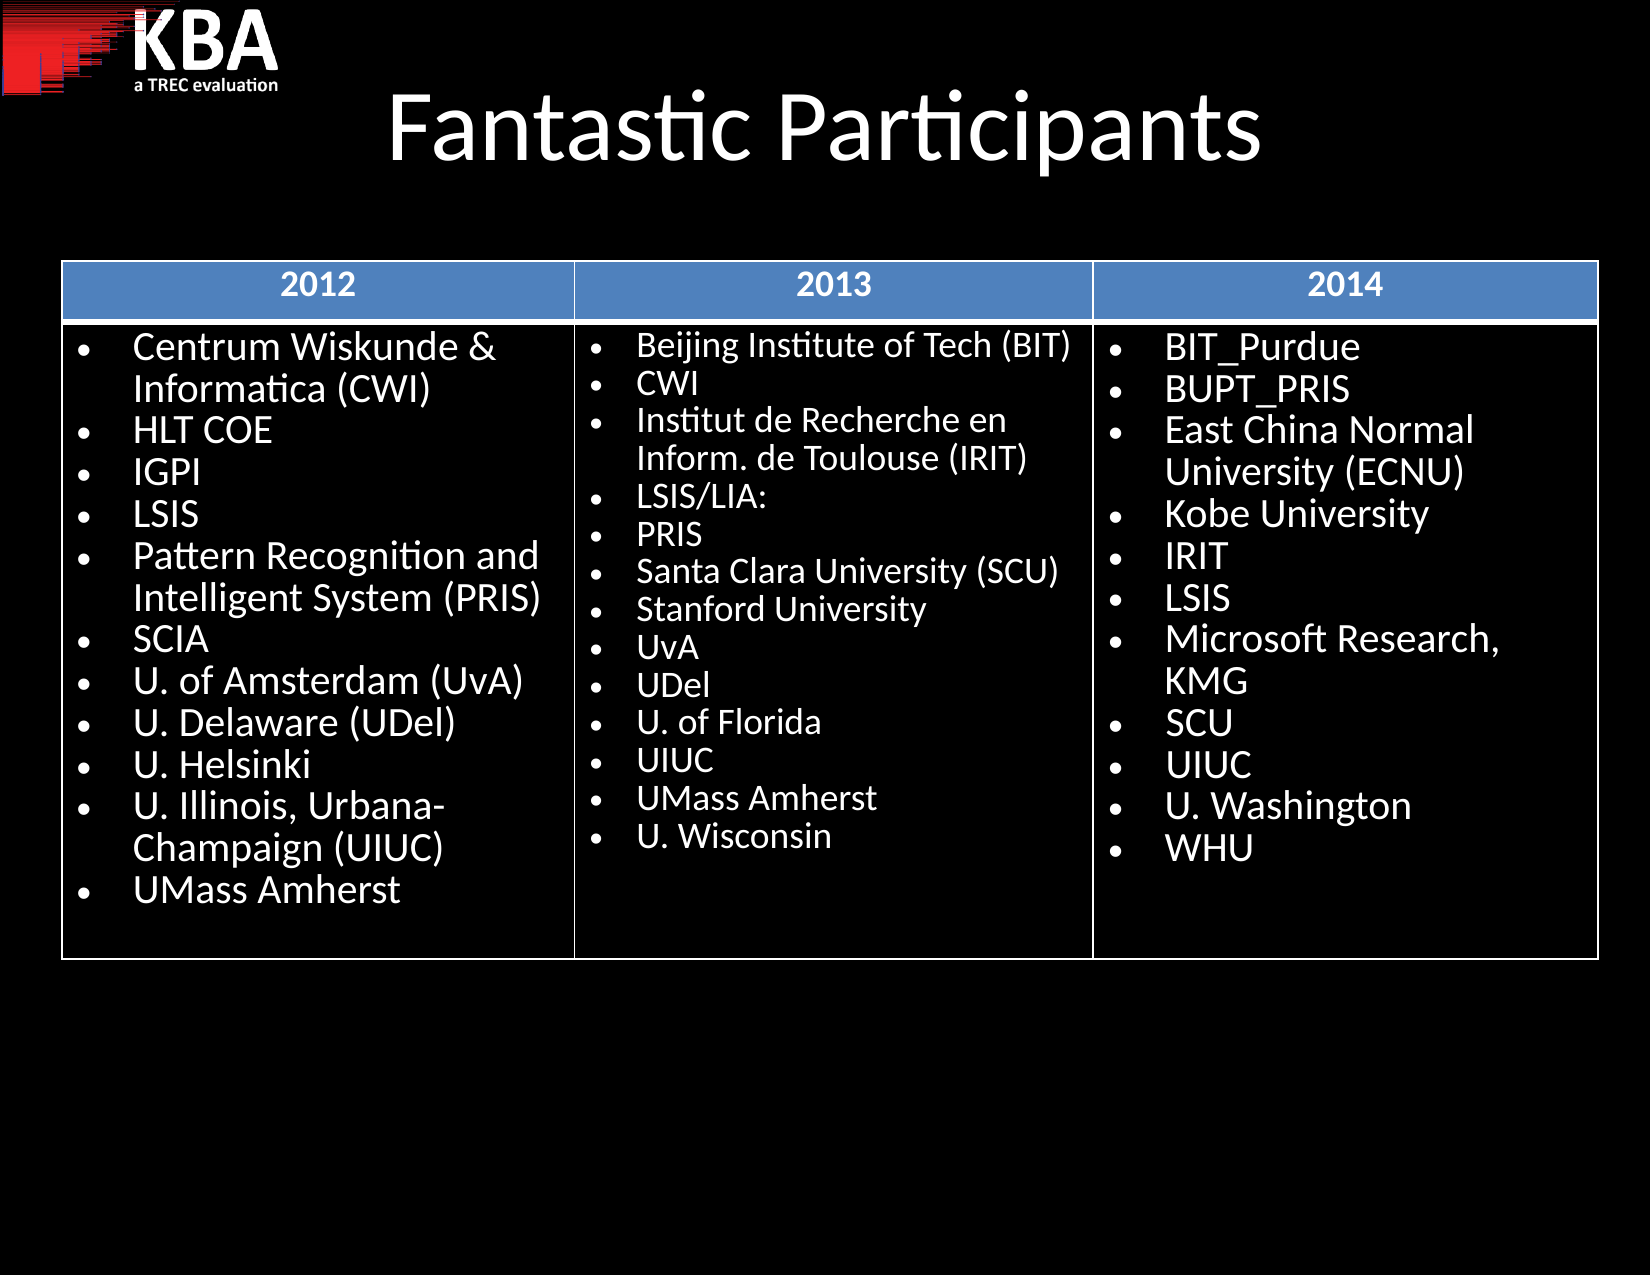

# Fantastic Participants
| 2012 | 2013 | 2014 |
| --- | --- | --- |
| Centrum Wiskunde & Informatica (CWI) HLT COE IGPI LSIS Pattern Recognition and Intelligent System (PRIS) SCIA U. of Amsterdam (UvA) U. Delaware (UDel) U. Helsinki U. Illinois, Urbana-Champaign (UIUC) UMass Amherst | Beijing Institute of Tech (BIT) CWI Institut de Recherche en Inform. de Toulouse (IRIT) LSIS/LIA: PRIS Santa Clara University (SCU) Stanford University UvA UDel U. of Florida UIUC UMass Amherst U. Wisconsin | BIT\_Purdue BUPT\_PRIS East China Normal University (ECNU) Kobe University IRIT LSIS Microsoft Research, KMG SCU UIUC U. Washington WHU |